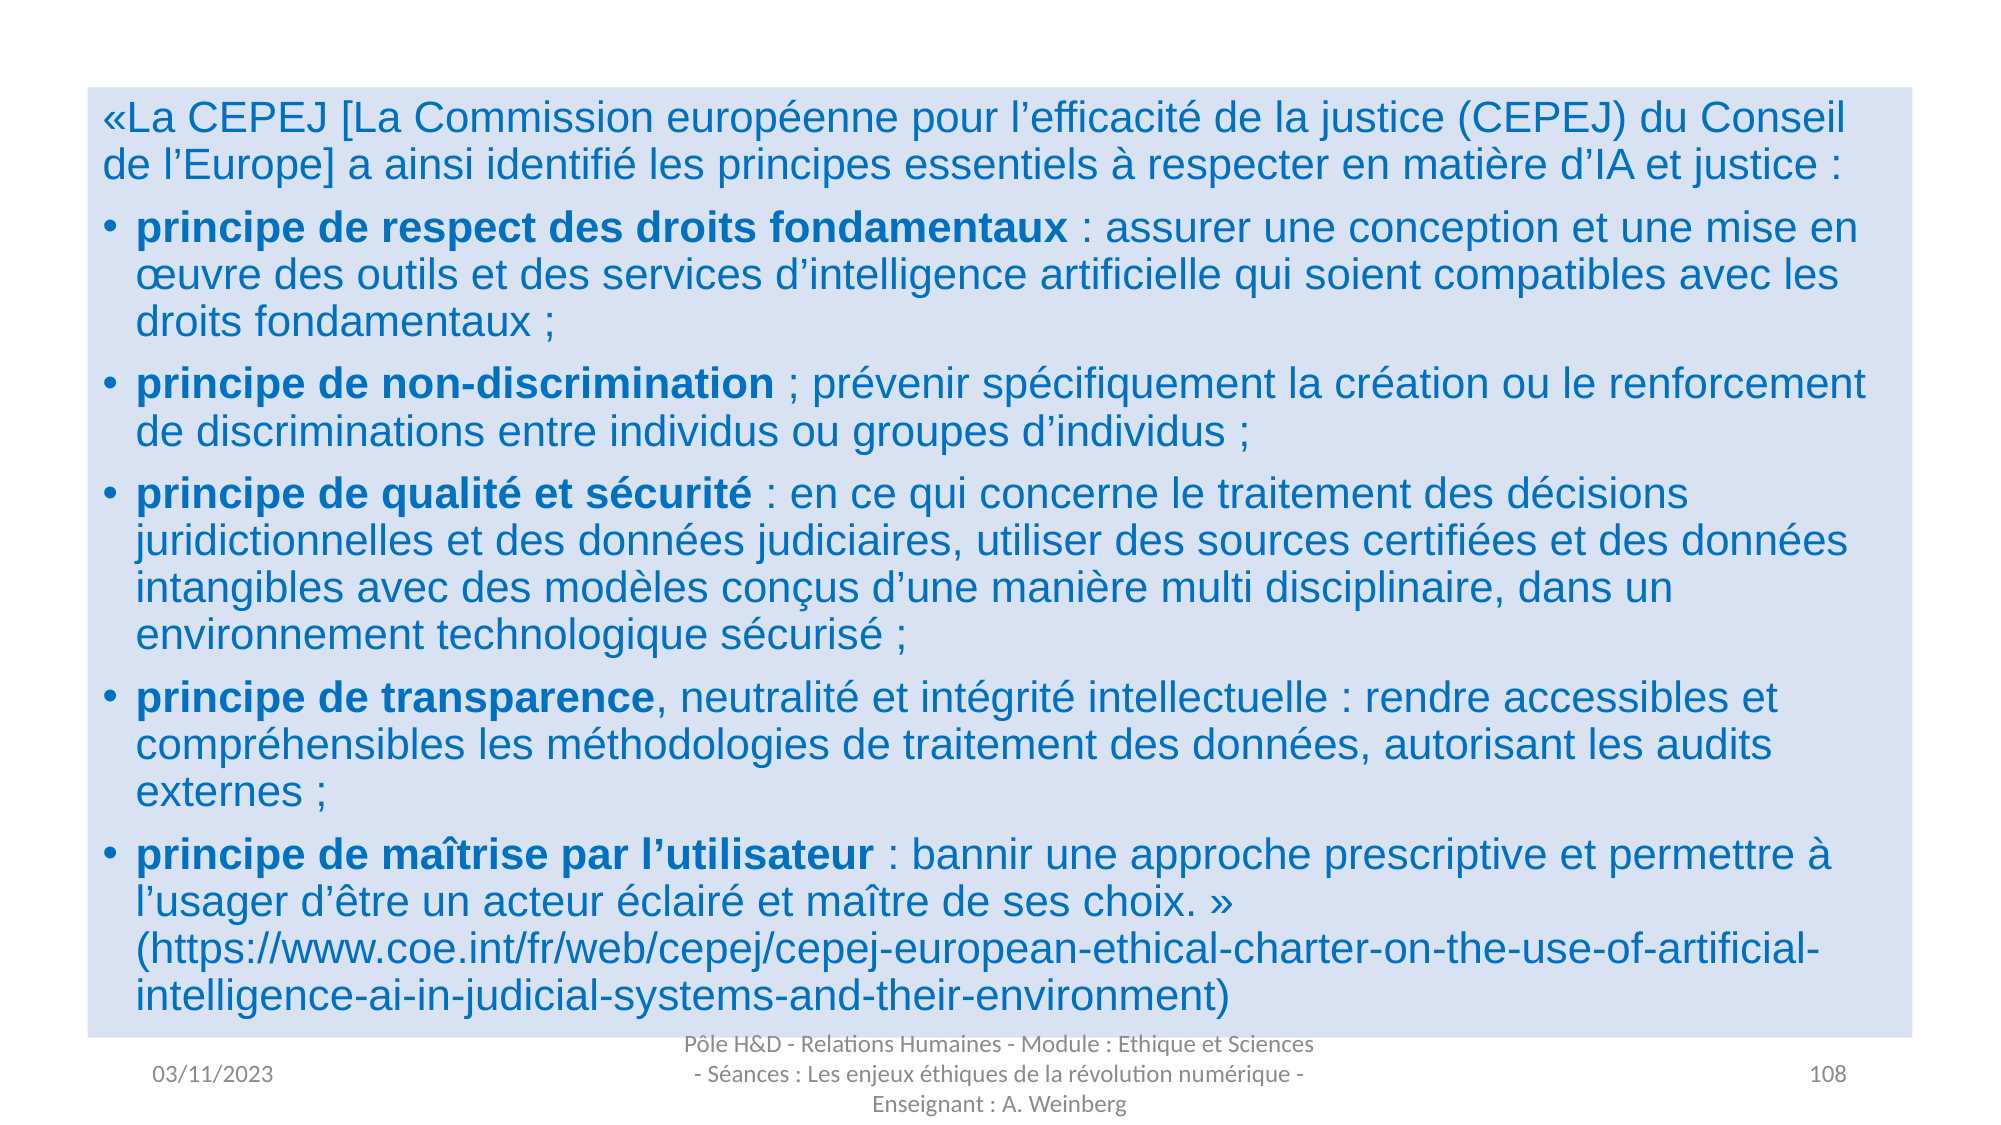

«La CEPEJ [La Commission européenne pour l’efficacité de la justice (CEPEJ) du Conseil de l’Europe] a ainsi identifié les principes essentiels à respecter en matière d’IA et justice :
principe de respect des droits fondamentaux : assurer une conception et une mise en œuvre des outils et des services d’intelligence artificielle qui soient compatibles avec les droits fondamentaux ;
principe de non-discrimination ; prévenir spécifiquement la création ou le renforcement de discriminations entre individus ou groupes d’individus ;
principe de qualité et sécurité : en ce qui concerne le traitement des décisions juridictionnelles et des données judiciaires, utiliser des sources certifiées et des données intangibles avec des modèles conçus d’une manière multi disciplinaire, dans un environnement technologique sécurisé ;
principe de transparence, neutralité et intégrité intellectuelle : rendre accessibles et compréhensibles les méthodologies de traitement des données, autorisant les audits externes ;
principe de maîtrise par l’utilisateur : bannir une approche prescriptive et permettre à l’usager d’être un acteur éclairé et maître de ses choix. » (https://www.coe.int/fr/web/cepej/cepej-european-ethical-charter-on-the-use-of-artificial-intelligence-ai-in-judicial-systems-and-their-environment)
03/11/2023
Pôle H&D - Relations Humaines - Module : Ethique et Sciences - Séances : Les enjeux éthiques de la révolution numérique - Enseignant : A. Weinberg
108